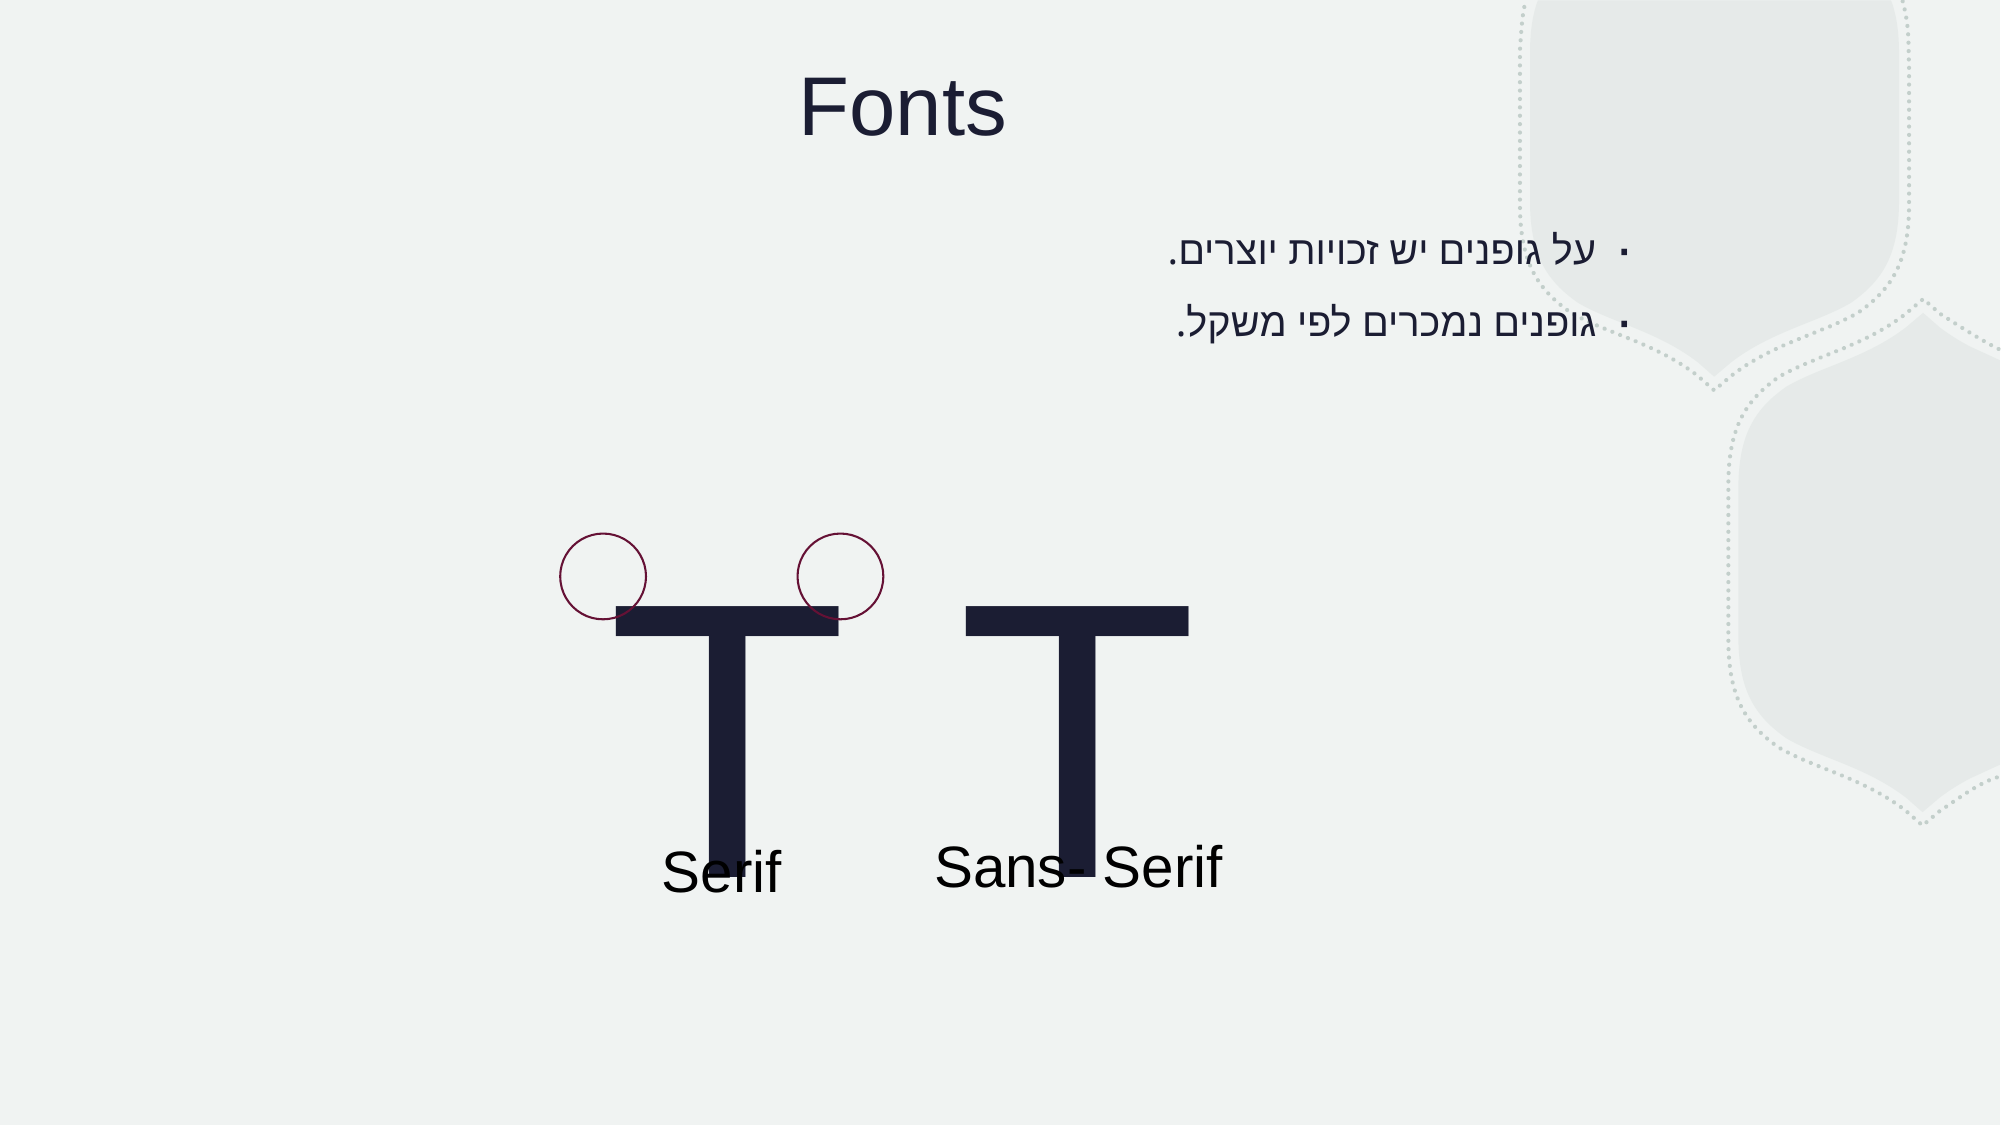

# Fonts
על גופנים יש זכויות יוצרים.
גופנים נמכרים לפי משקל.

T T

Sans- Serif
Serif